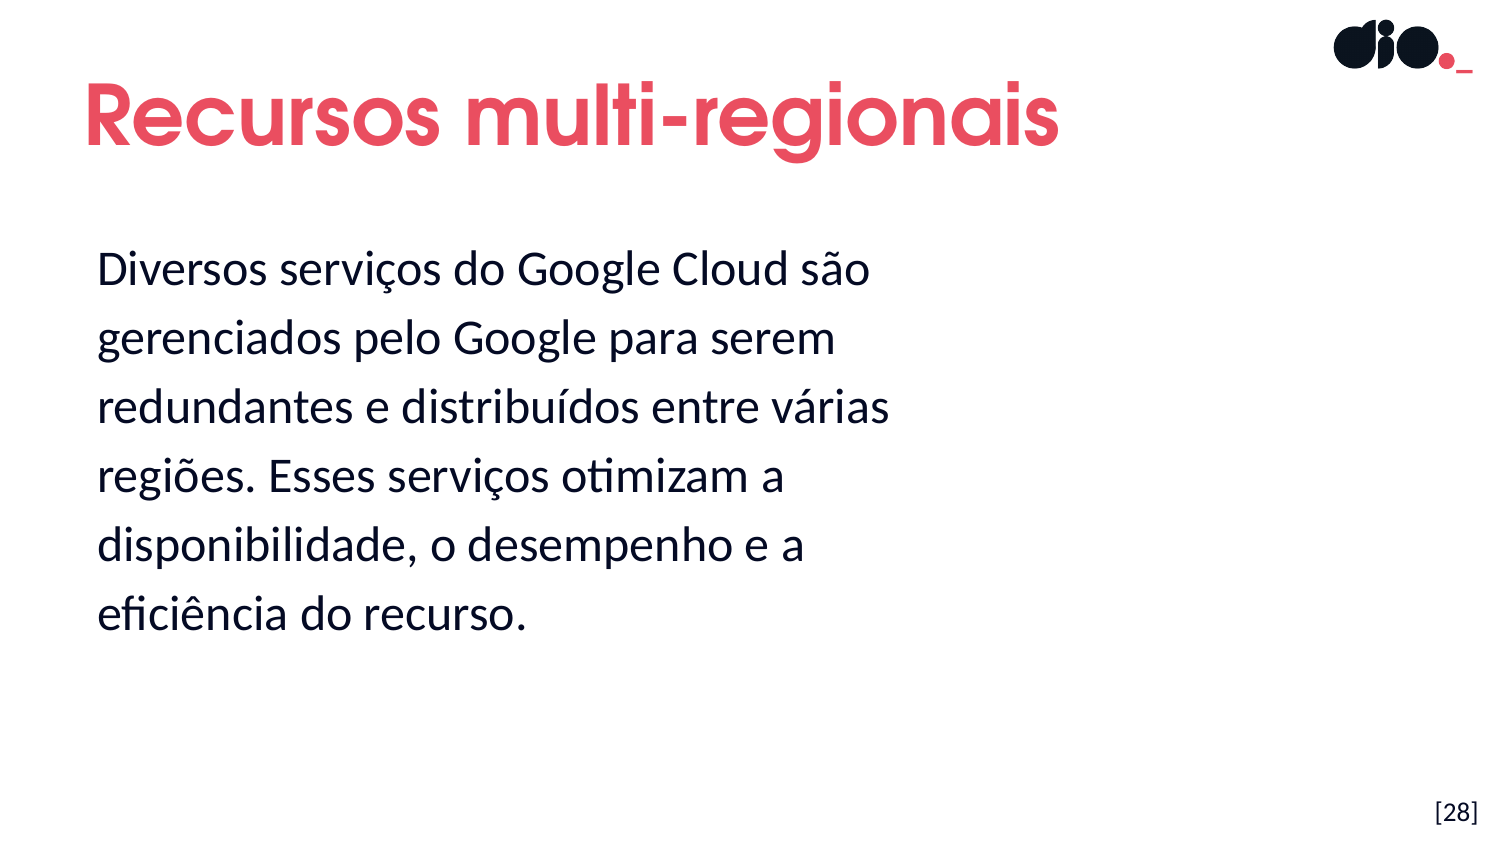

Recursos multi-regionais
Diversos serviços do Google Cloud são gerenciados pelo Google para serem redundantes e distribuídos entre várias regiões. Esses serviços otimizam a disponibilidade, o desempenho e a eficiência do recurso.
[28]